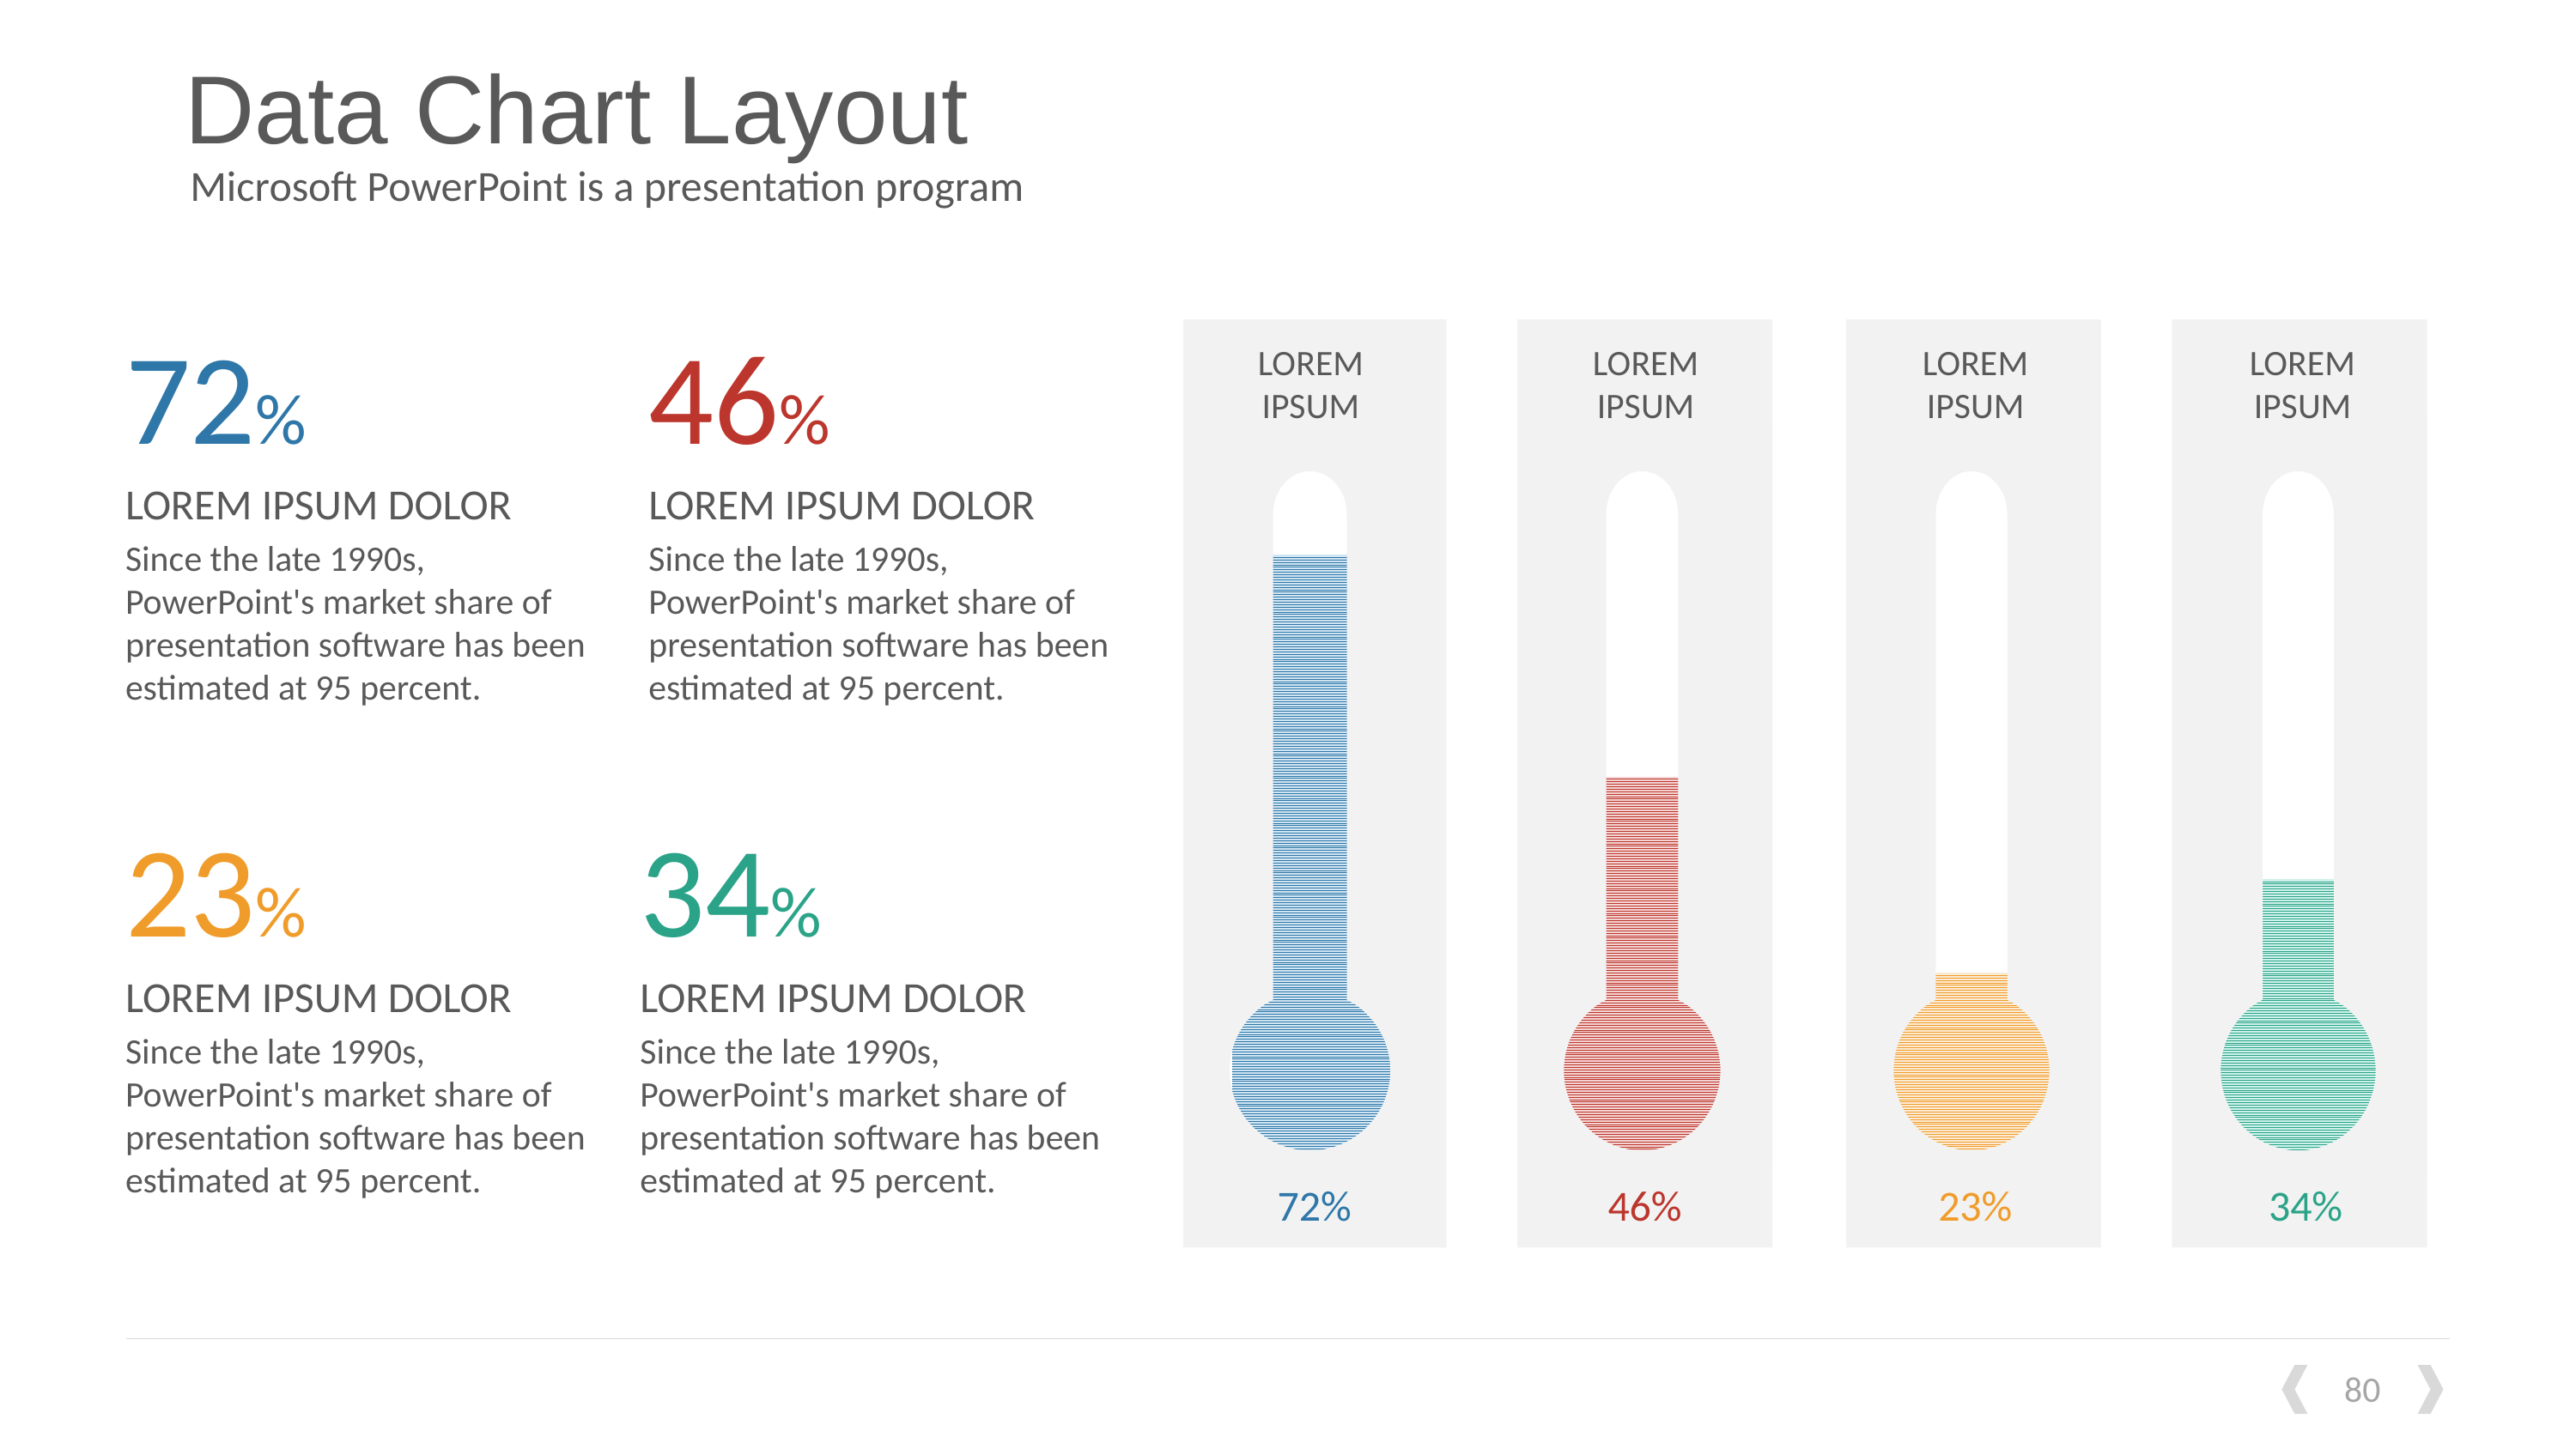

# Data Chart Layout
Microsoft PowerPoint is a presentation program
72%
46%

LOREM IPSUM
LOREM IPSUM
LOREM IPSUM
LOREM IPSUM
LOREM IPSUM DOLOR
LOREM IPSUM DOLOR

### Chart

| Category | Series 1 | Series 2 | Series 3 | Series 4 |
|---|---|---|---|---|
| Category 1 | 0.72 | 0.46 | 0.23 | 0.34 |
Since the late 1990s, PowerPoint's market share of presentation software has been estimated at 95 percent.
Since the late 1990s, PowerPoint's market share of presentation software has been estimated at 95 percent.

23%
34%
LOREM IPSUM DOLOR
LOREM IPSUM DOLOR
Since the late 1990s, PowerPoint's market share of presentation software has been estimated at 95 percent.
Since the late 1990s, PowerPoint's market share of presentation software has been estimated at 95 percent.
72%
46%
23%
34%